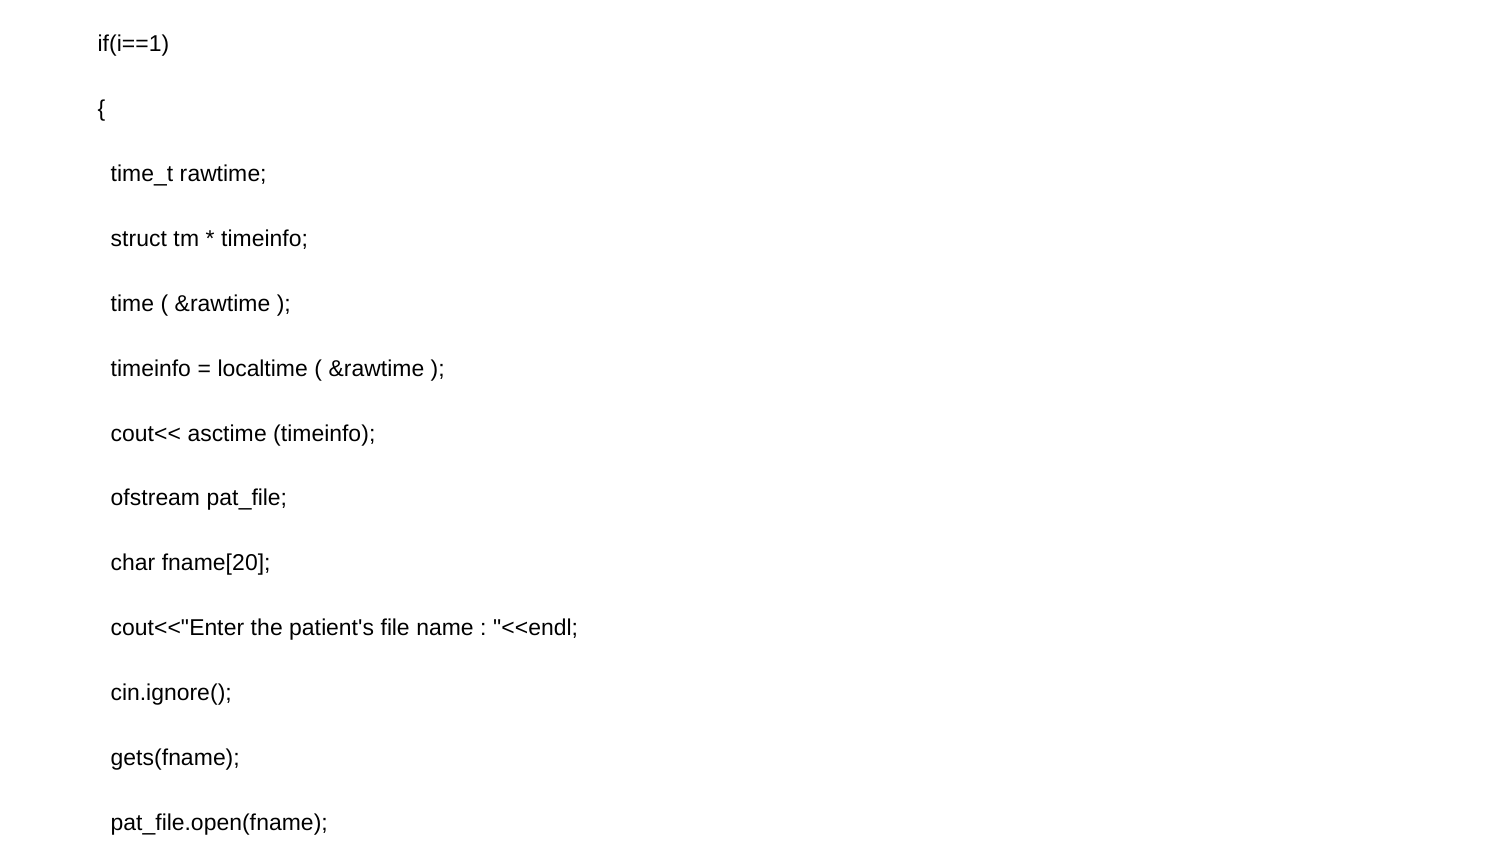

if(i==1)
{
  time_t rawtime;
  struct tm * timeinfo;
  time ( &rawtime );
  timeinfo = localtime ( &rawtime );
  cout<< asctime (timeinfo);
  ofstream pat_file;
  char fname[20];
  cout<<"Enter the patient's file name : "<<endl;
  cin.ignore();
  gets(fname);
  pat_file.open(fname);